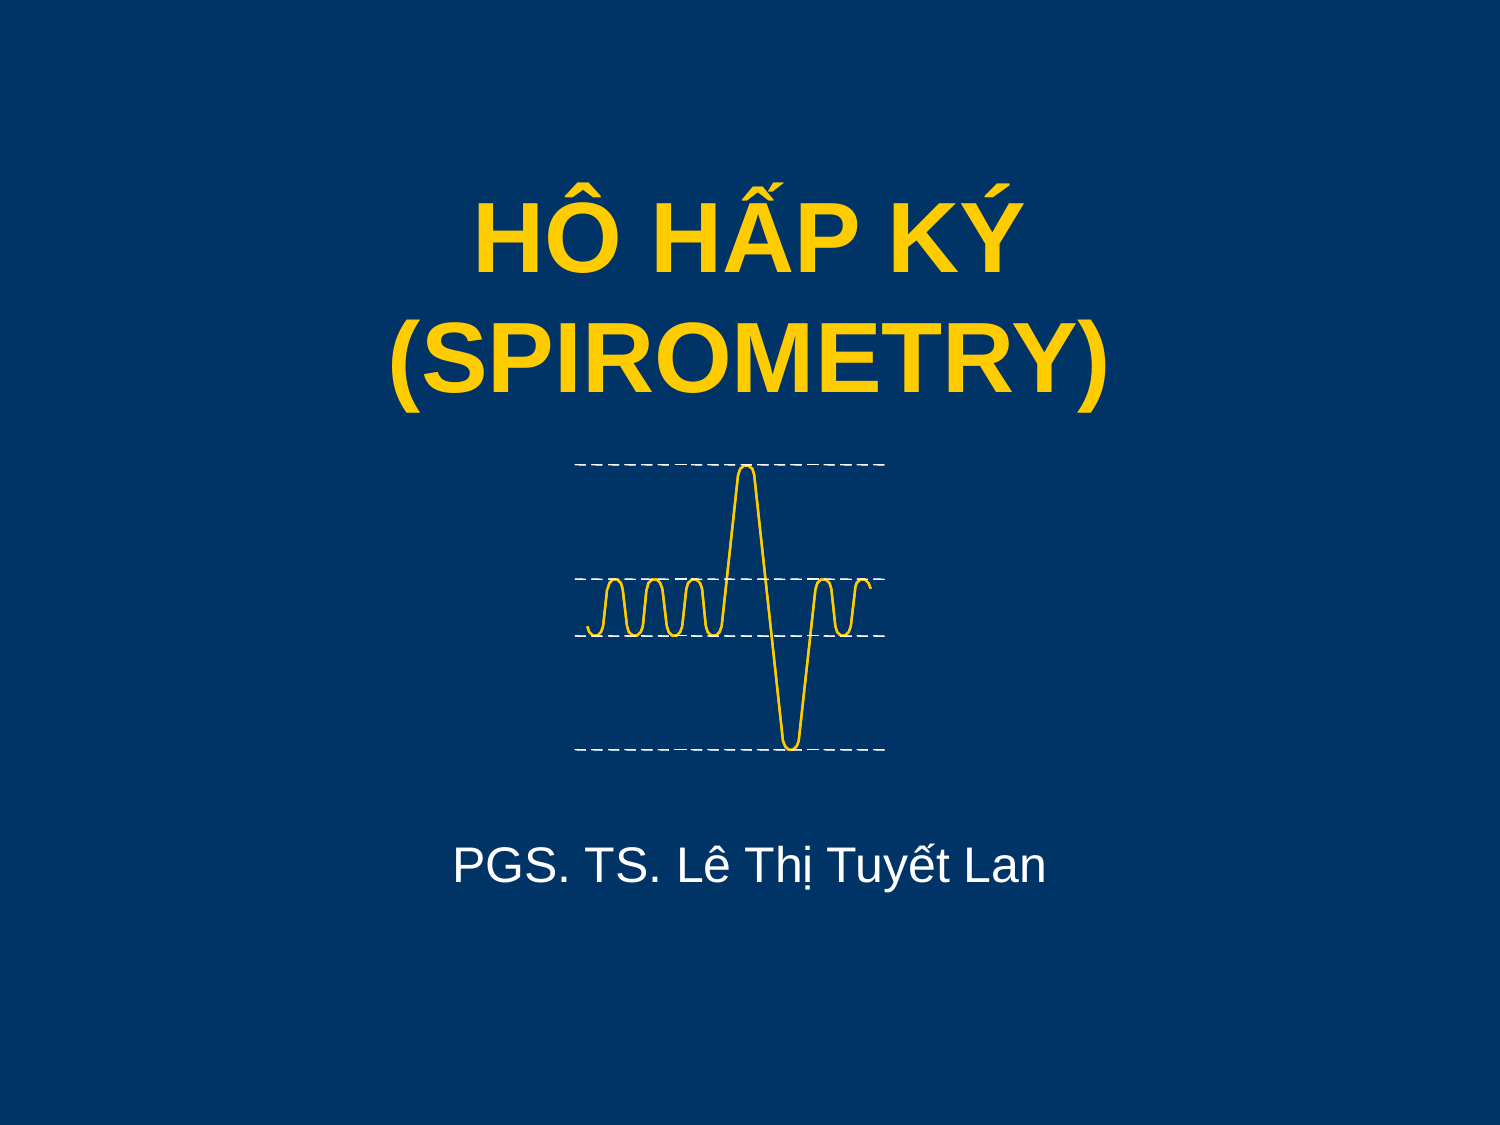

# HÔ HẤP KÝ (SPIROMETRY)

PGS. TS. Lê Thị Tuyết Lan